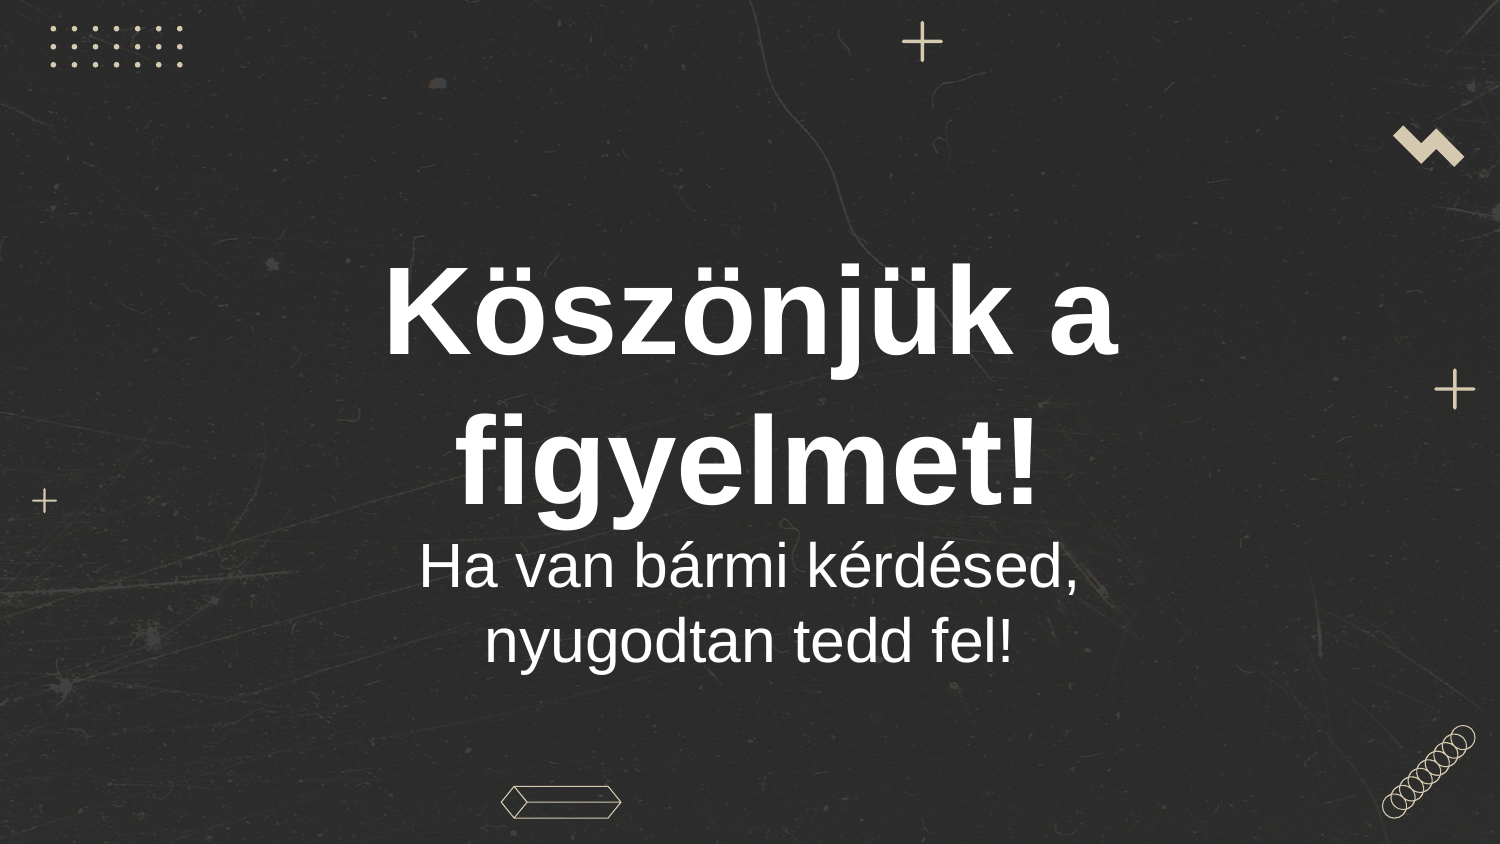

# Köszönjük a figyelmet!
Ha van bármi kérdésed, nyugodtan tedd fel!